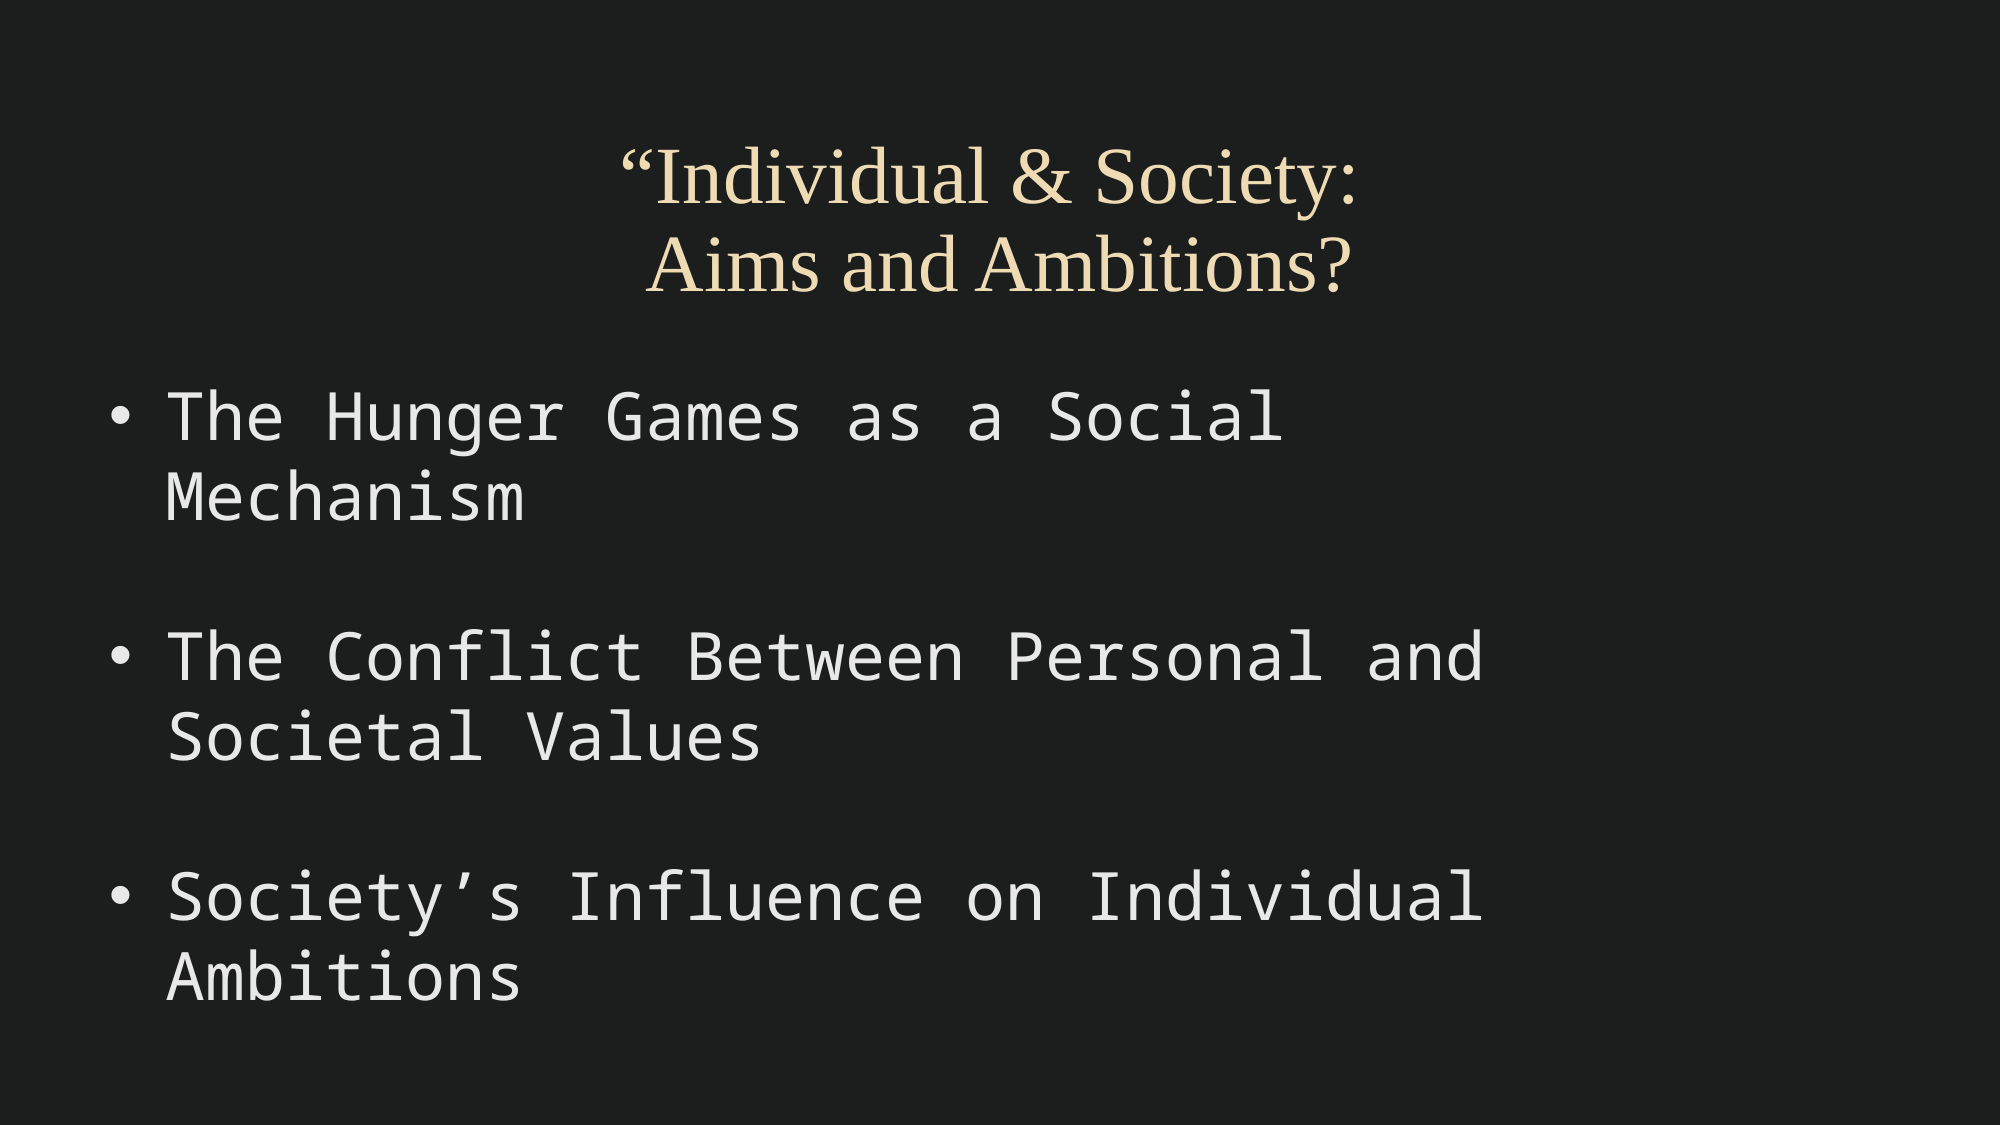

# “Individual & Society: Aims and Ambitions?
The Hunger Games as a Social Mechanism

The Conflict Between Personal and Societal Values

Society’s Influence on Individual Ambitions